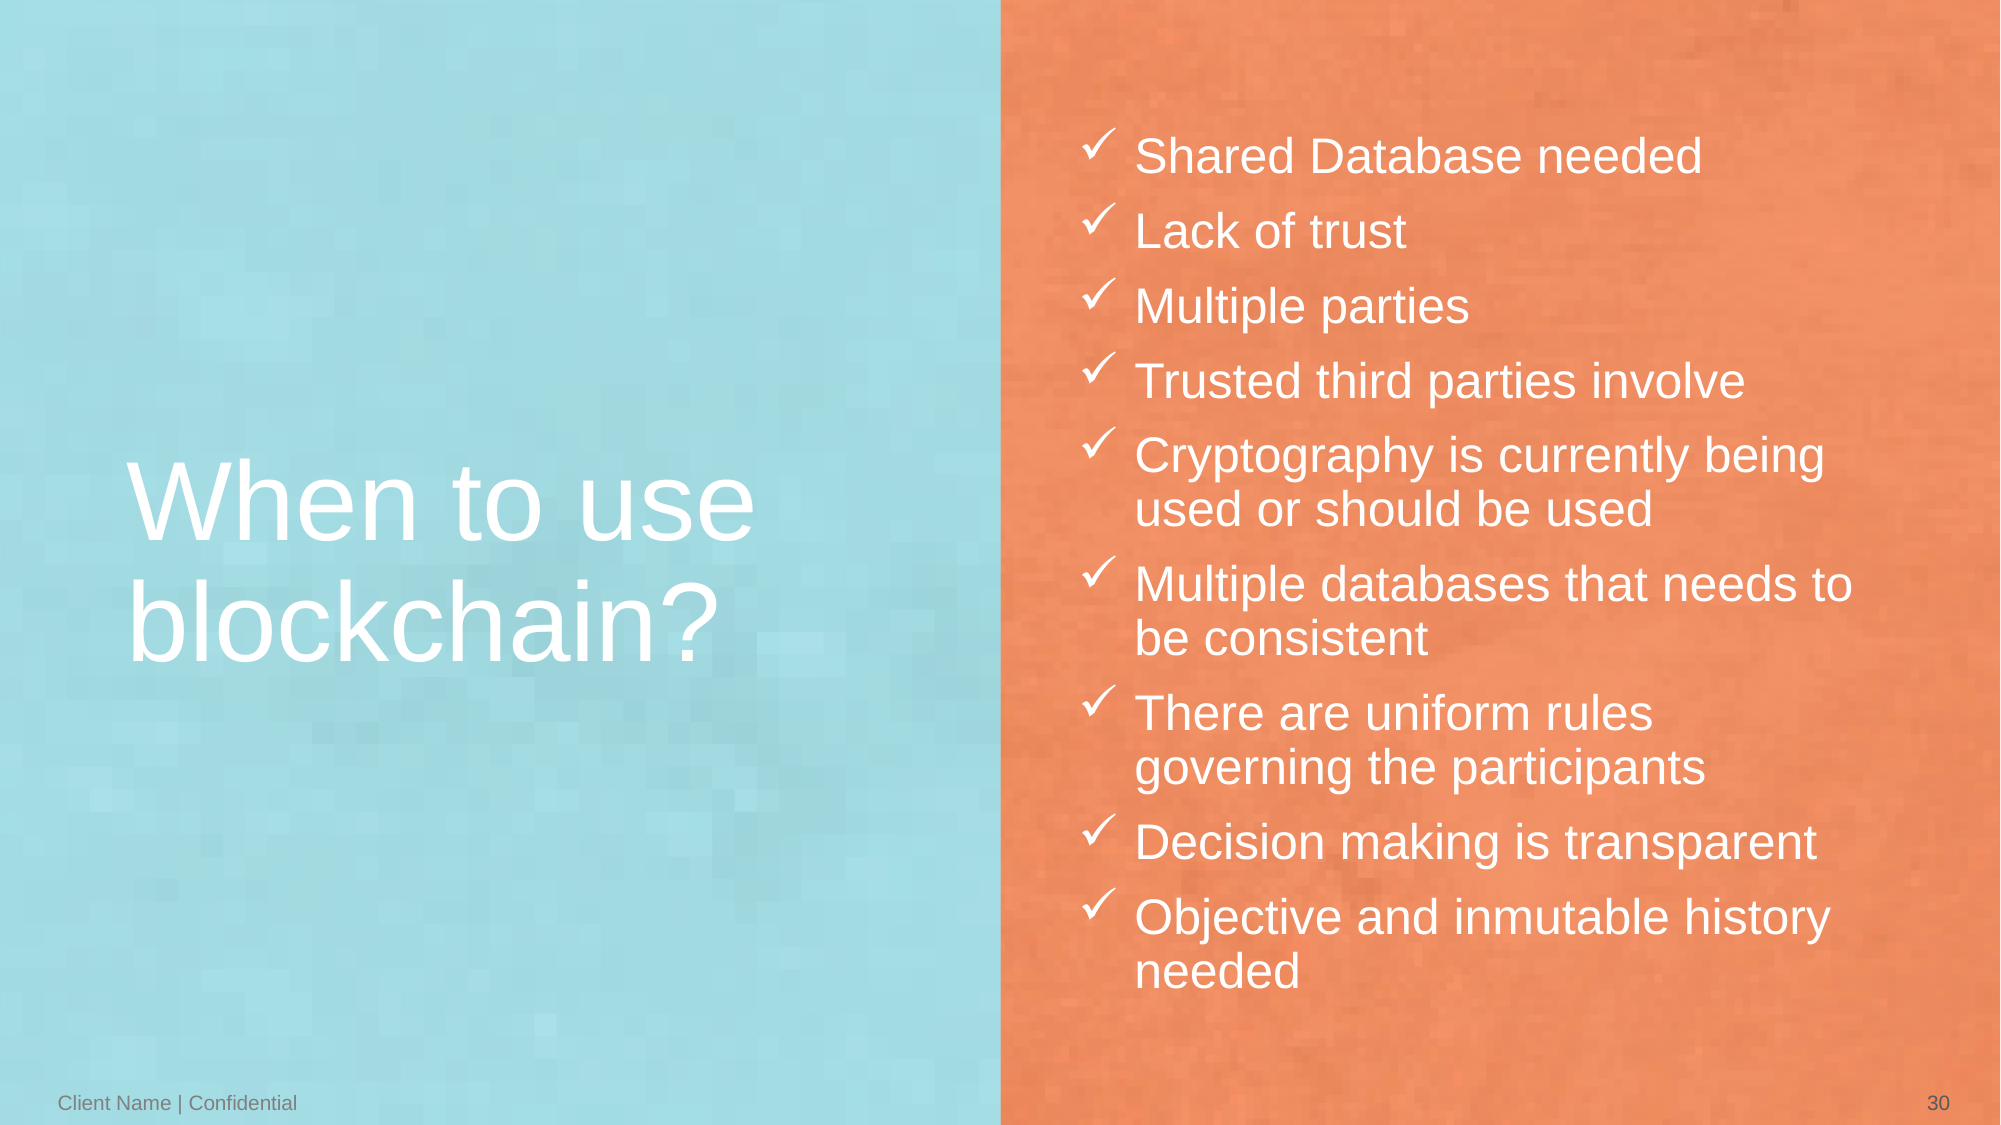

# When to use blockchain?
Shared Database needed
Lack of trust
Multiple parties
Trusted third parties involve
Cryptography is currently being used or should be used
Multiple databases that needs to be consistent
There are uniform rules governing the participants
Decision making is transparent
Objective and inmutable history needed